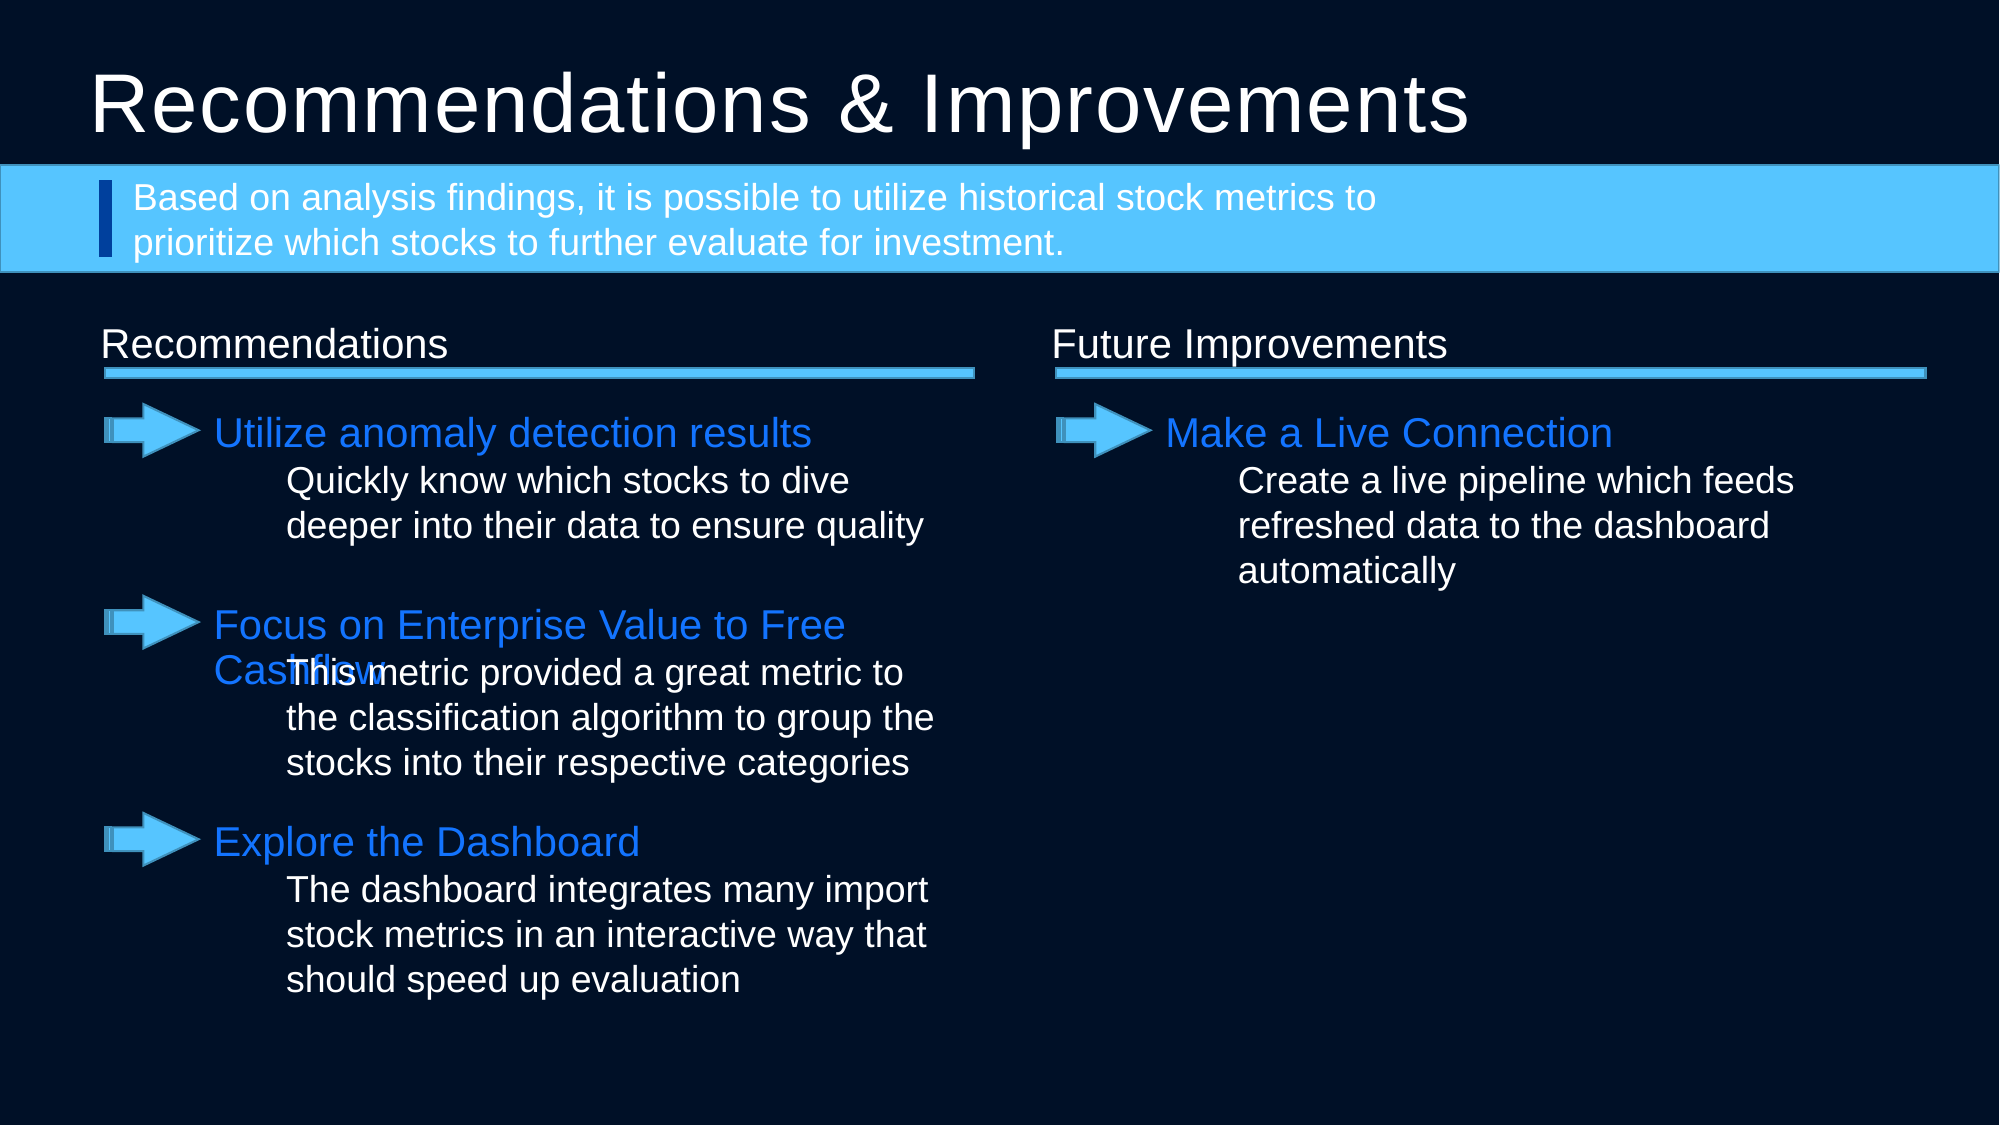

Recommendations & Improvements

Based on analysis findings, it is possible to utilize historical stock metrics to prioritize which stocks to further evaluate for investment.

Recommendations
Future Improvements

Utilize anomaly detection results

Make a Live Connection
Quickly know which stocks to dive deeper into their data to ensure quality
Create a live pipeline which feeds refreshed data to the dashboard automatically

Focus on Enterprise Value to Free Cashflow
This metric provided a great metric to the classification algorithm to group the stocks into their respective categories

Explore the Dashboard
The dashboard integrates many import stock metrics in an interactive way that should speed up evaluation